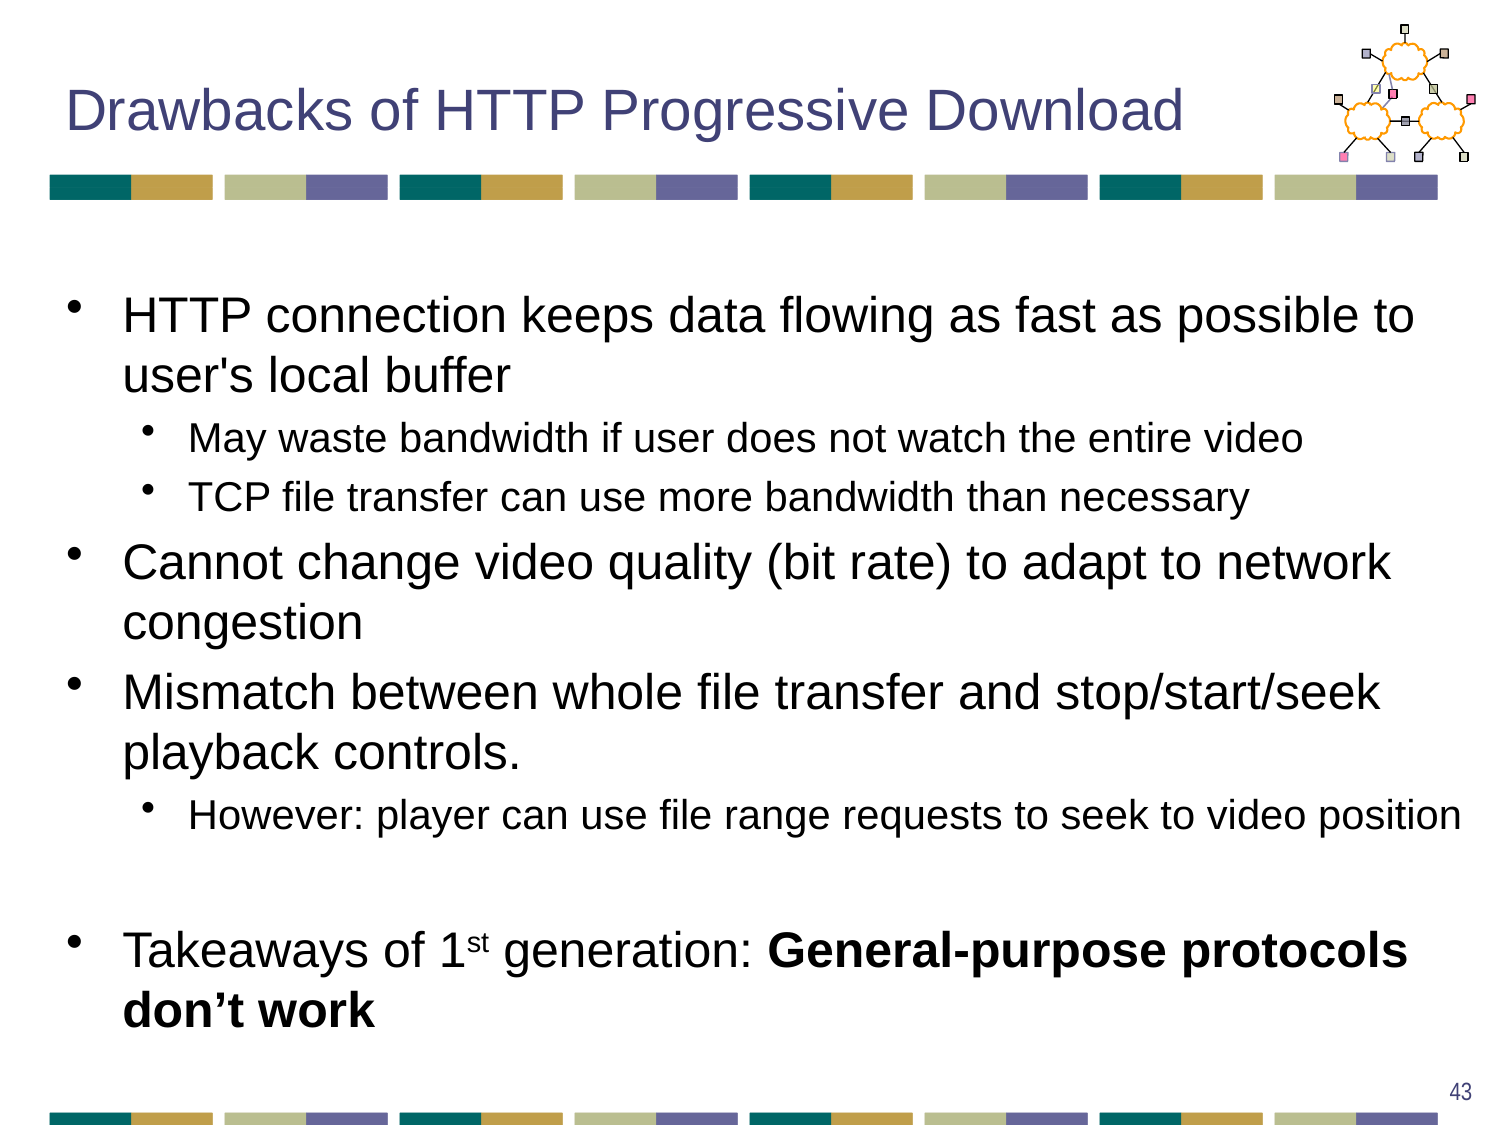

# Drawbacks of HTTP Progressive Download
HTTP connection keeps data flowing as fast as possible to user's local buffer
May waste bandwidth if user does not watch the entire video
TCP file transfer can use more bandwidth than necessary
Cannot change video quality (bit rate) to adapt to network congestion
Mismatch between whole file transfer and stop/start/seek playback controls.
However: player can use file range requests to seek to video position

Takeaways of 1st generation: General-purpose protocols don’t work
43